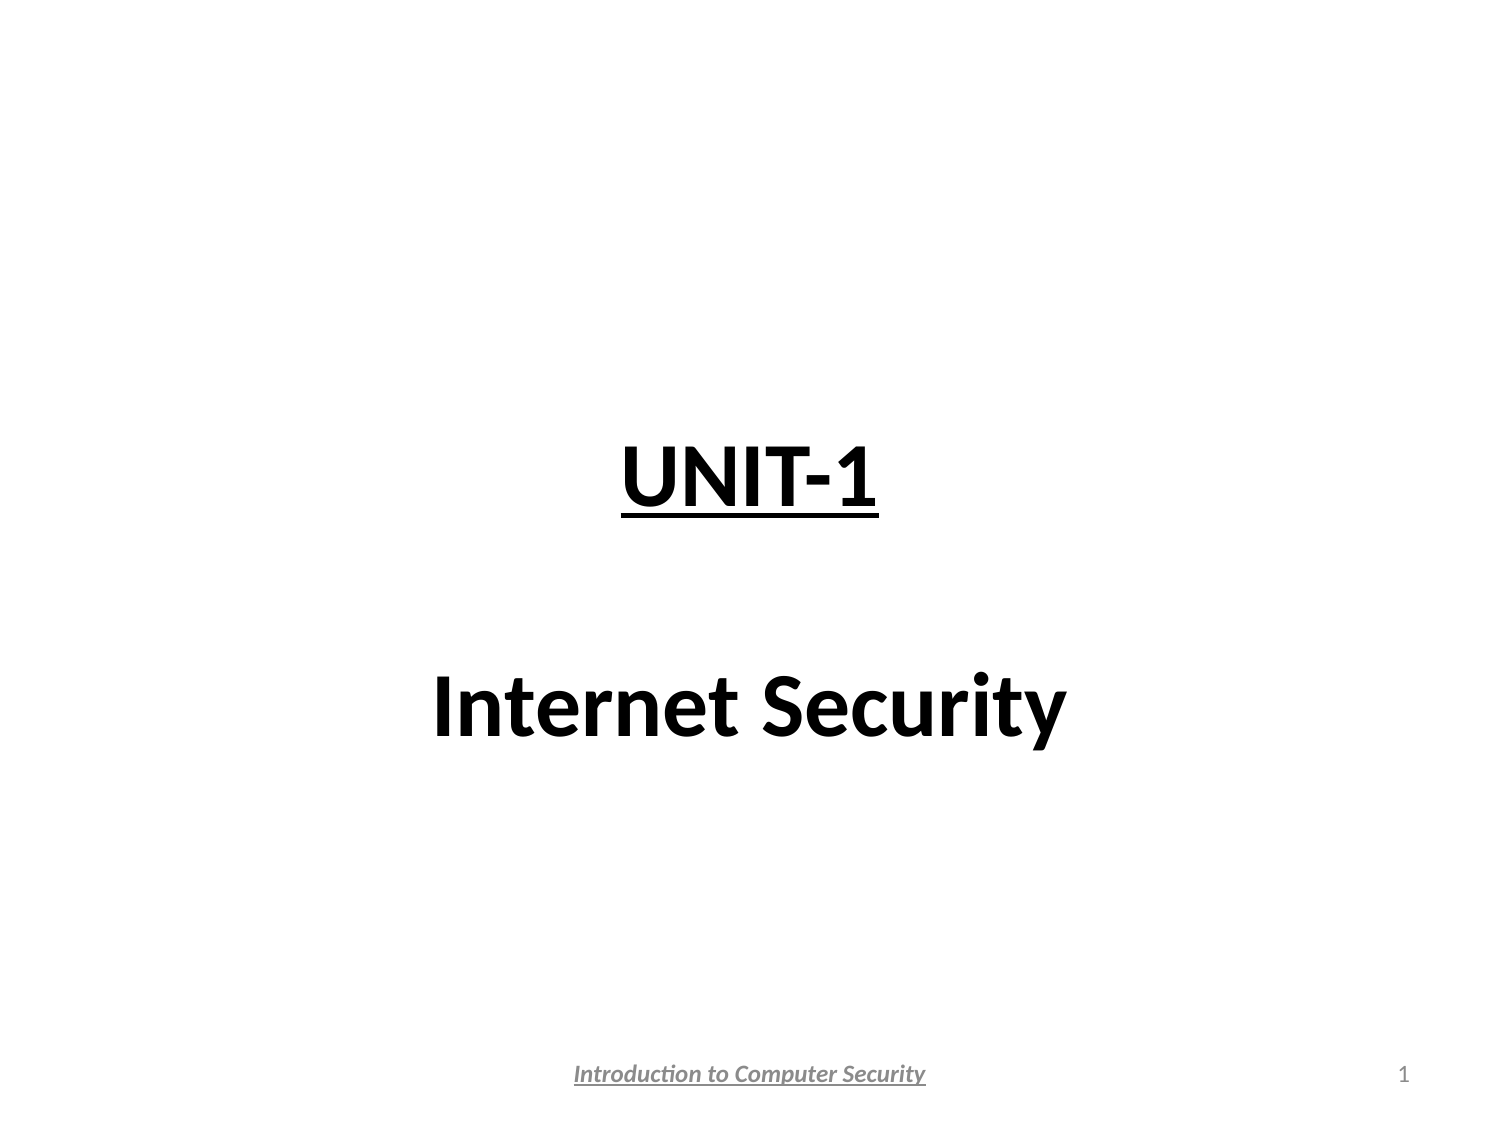

# UNIT-1
Internet Security
Introduction to Computer Security
1